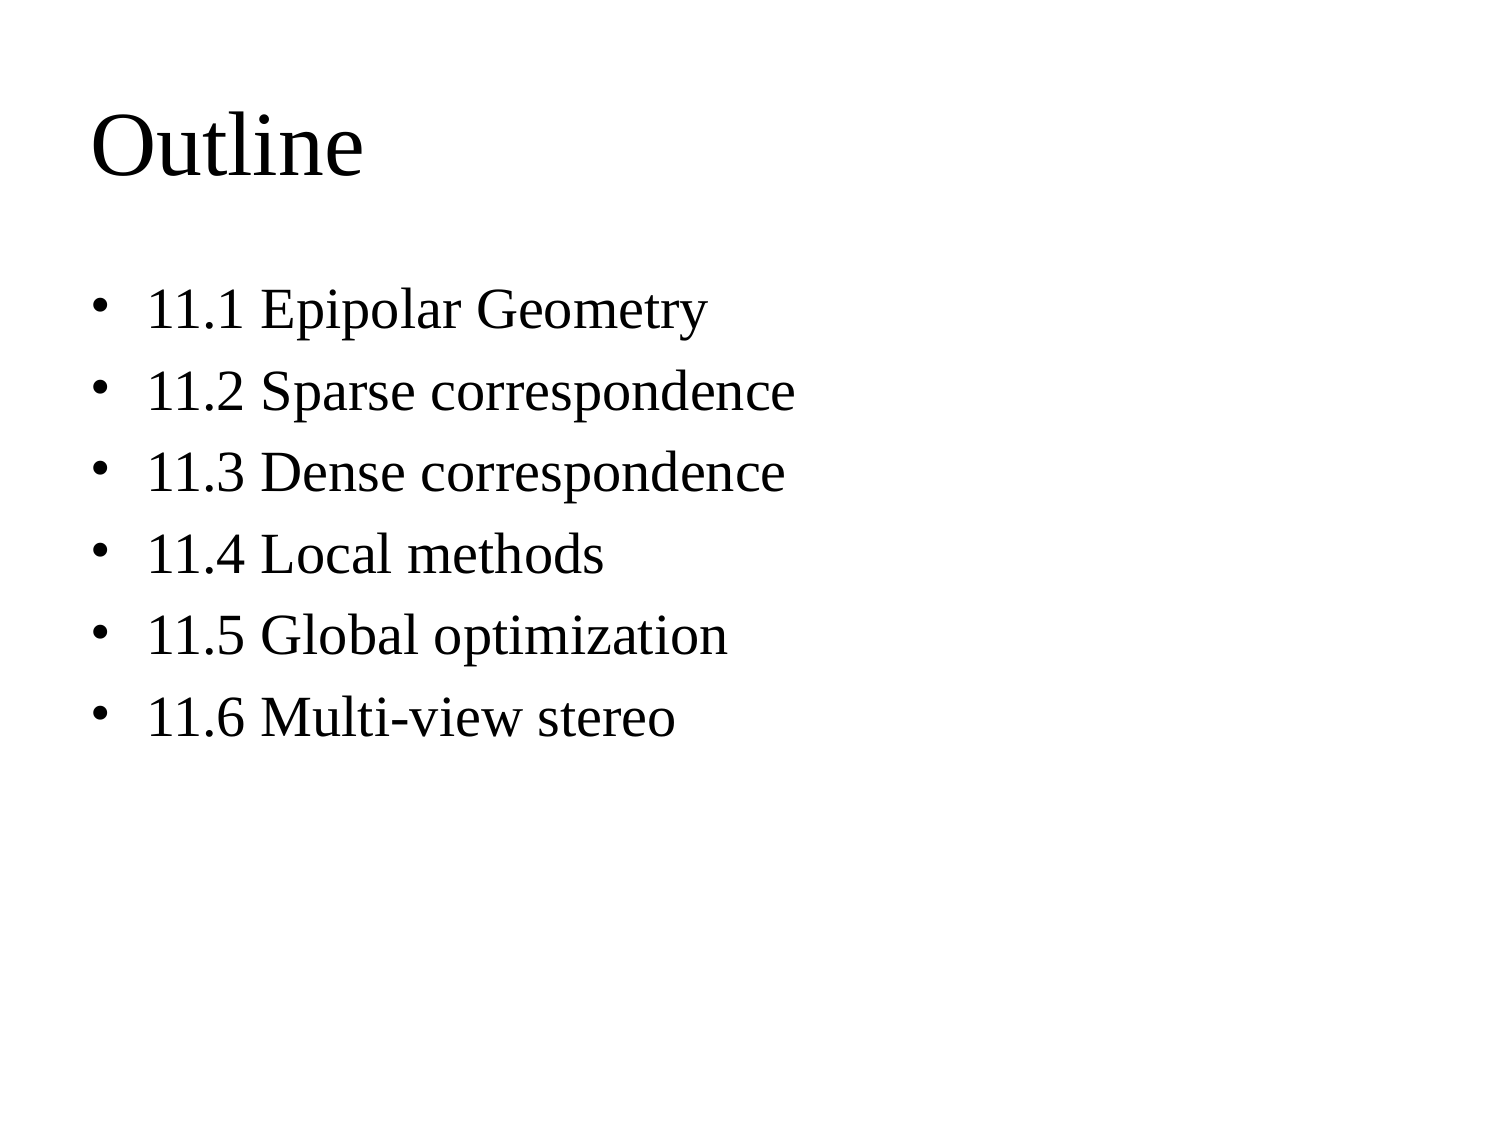

# Outline
11.1 Epipolar Geometry
11.2 Sparse correspondence
11.3 Dense correspondence
11.4 Local methods
11.5 Global optimization
11.6 Multi-view stereo